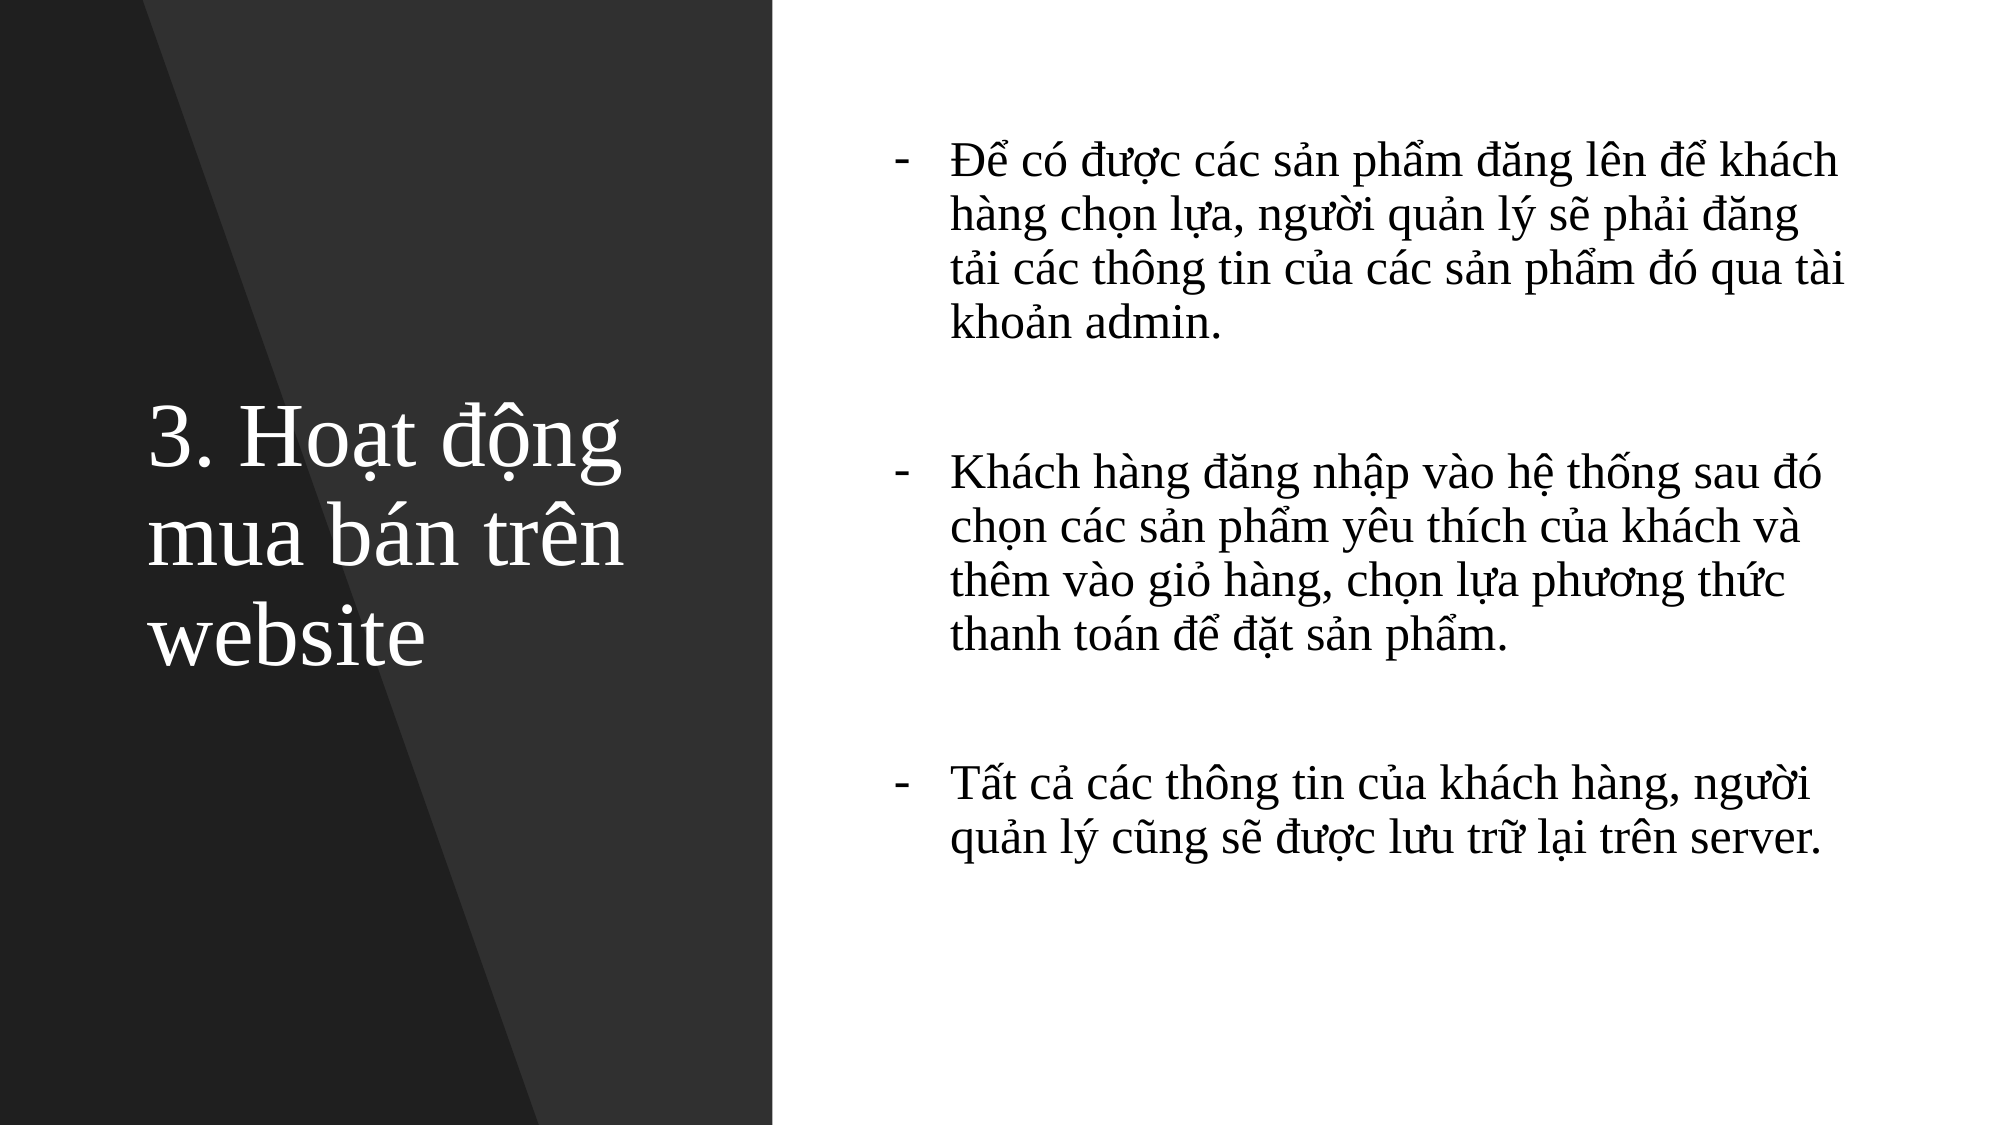

# 3. Hoạt động mua bán trên website
Để có được các sản phẩm đăng lên để khách hàng chọn lựa, người quản lý sẽ phải đăng tải các thông tin của các sản phẩm đó qua tài khoản admin.

Khách hàng đăng nhập vào hệ thống sau đó chọn các sản phẩm yêu thích của khách và thêm vào giỏ hàng, chọn lựa phương thức thanh toán để đặt sản phẩm.

Tất cả các thông tin của khách hàng, người quản lý cũng sẽ được lưu trữ lại trên server.